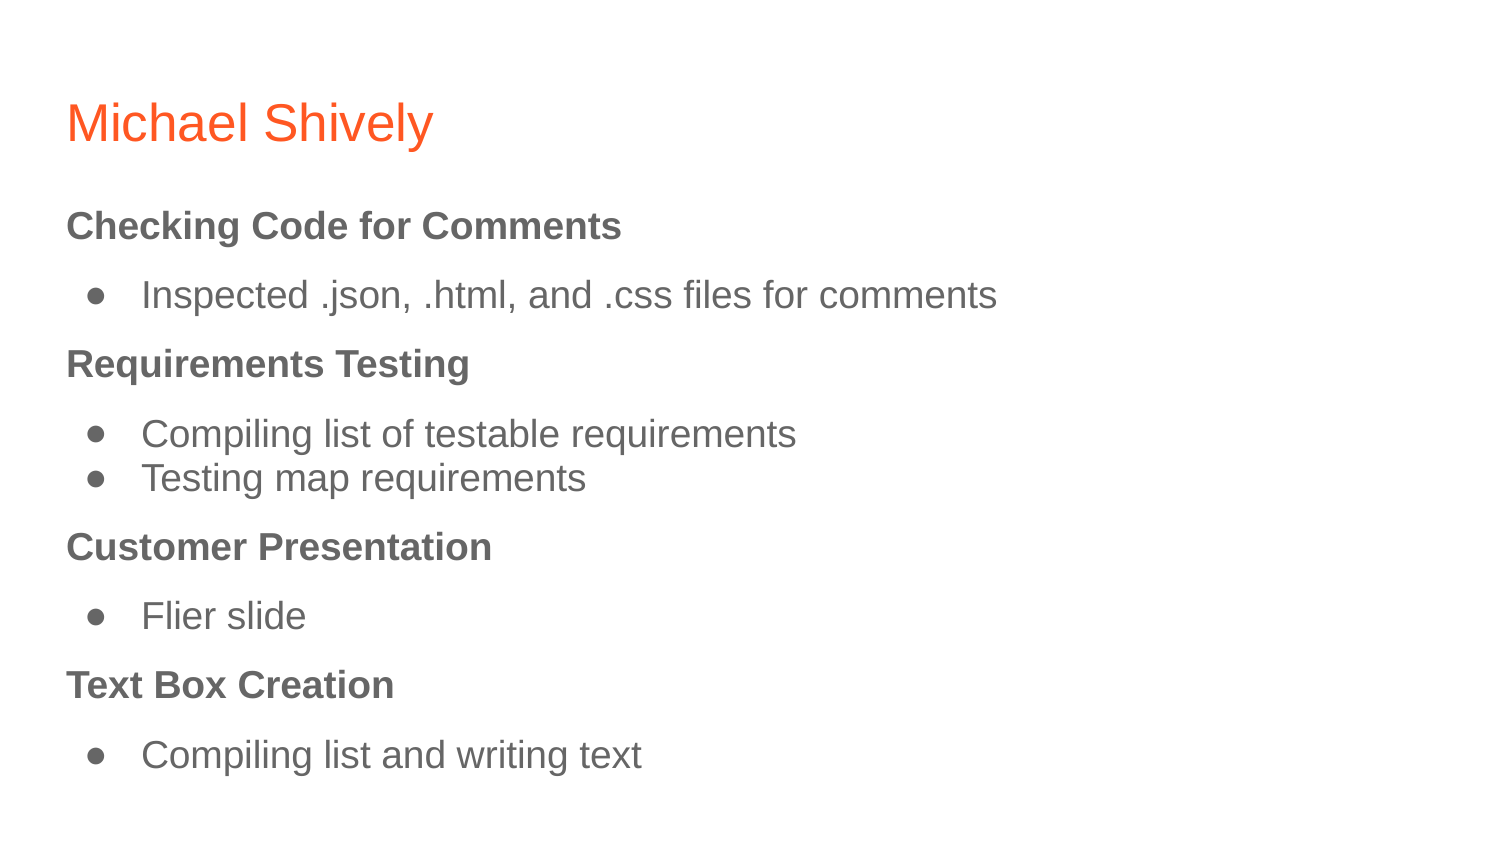

# Michael Shively
Checking Code for Comments
Inspected .json, .html, and .css files for comments
Requirements Testing
Compiling list of testable requirements
Testing map requirements
Customer Presentation
Flier slide
Text Box Creation
Compiling list and writing text